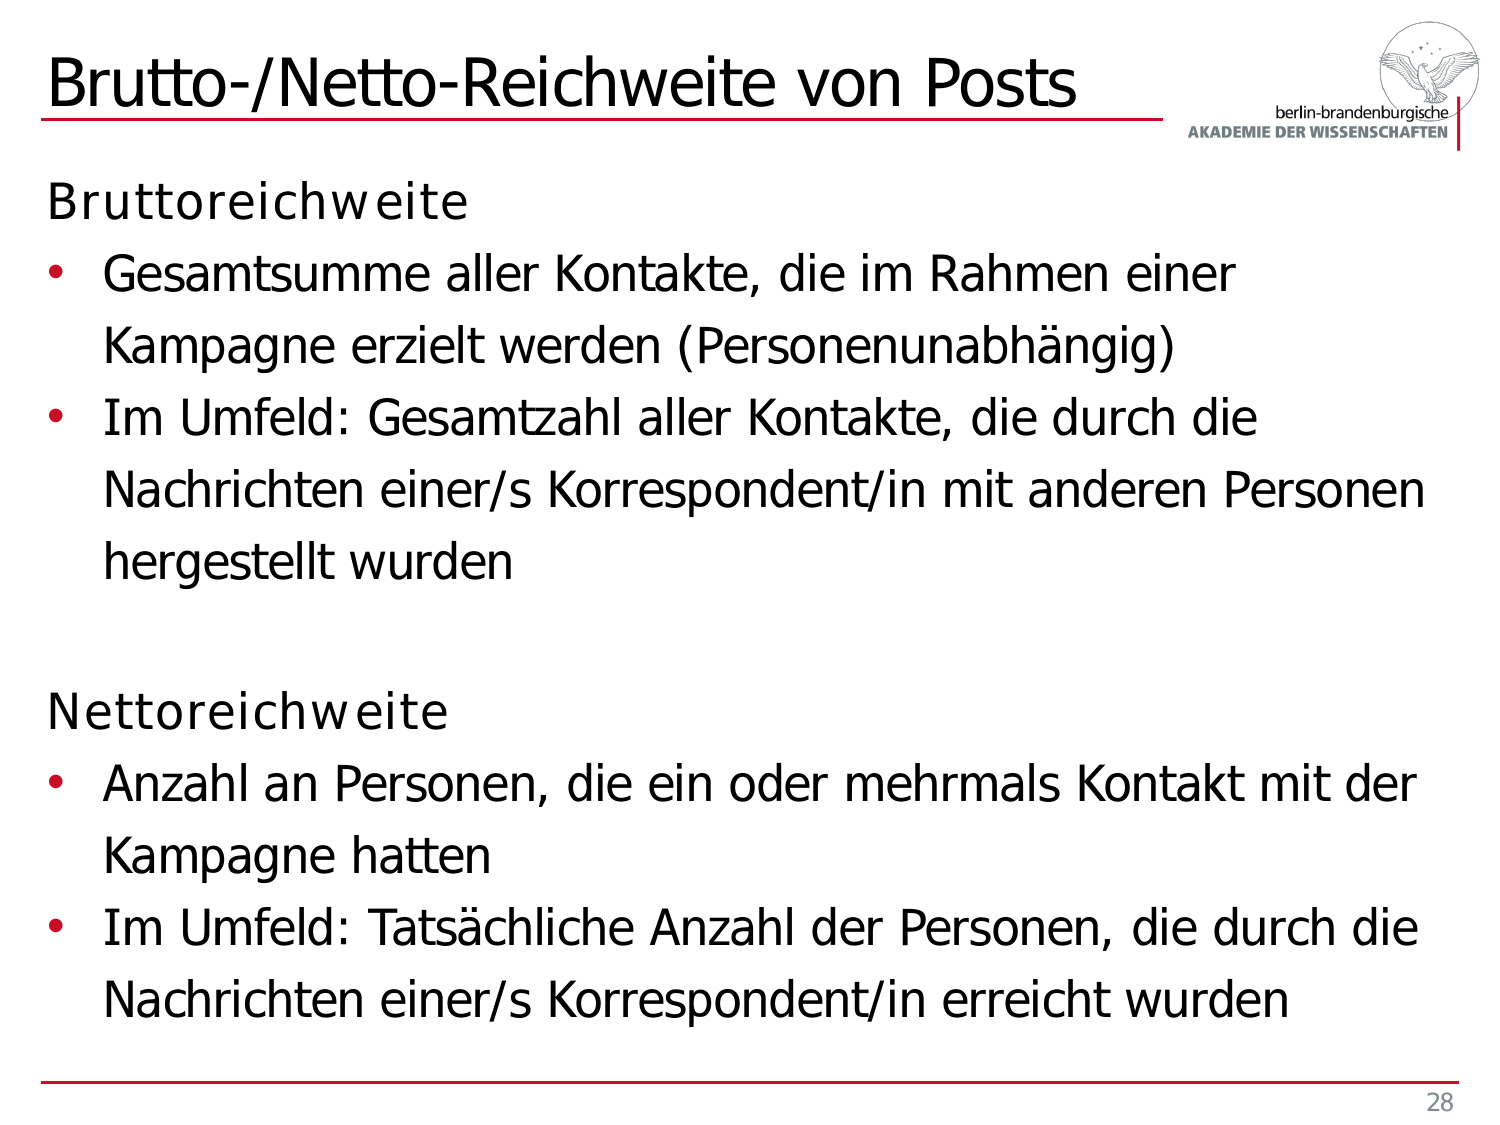

# Brutto-/Netto-Reichweite von Posts
Bruttoreichweite
Gesamtsumme aller Kontakte, die im Rahmen einer Kampagne erzielt werden (Personenunabhängig)
Im Umfeld: Gesamtzahl aller Kontakte, die durch die Nachrichten einer/s Korrespondent/in mit anderen Personen hergestellt wurden

Nettoreichweite
Anzahl an Personen, die ein oder mehrmals Kontakt mit der Kampagne hatten
Im Umfeld: Tatsächliche Anzahl der Personen, die durch die Nachrichten einer/s Korrespondent/in erreicht wurden

28